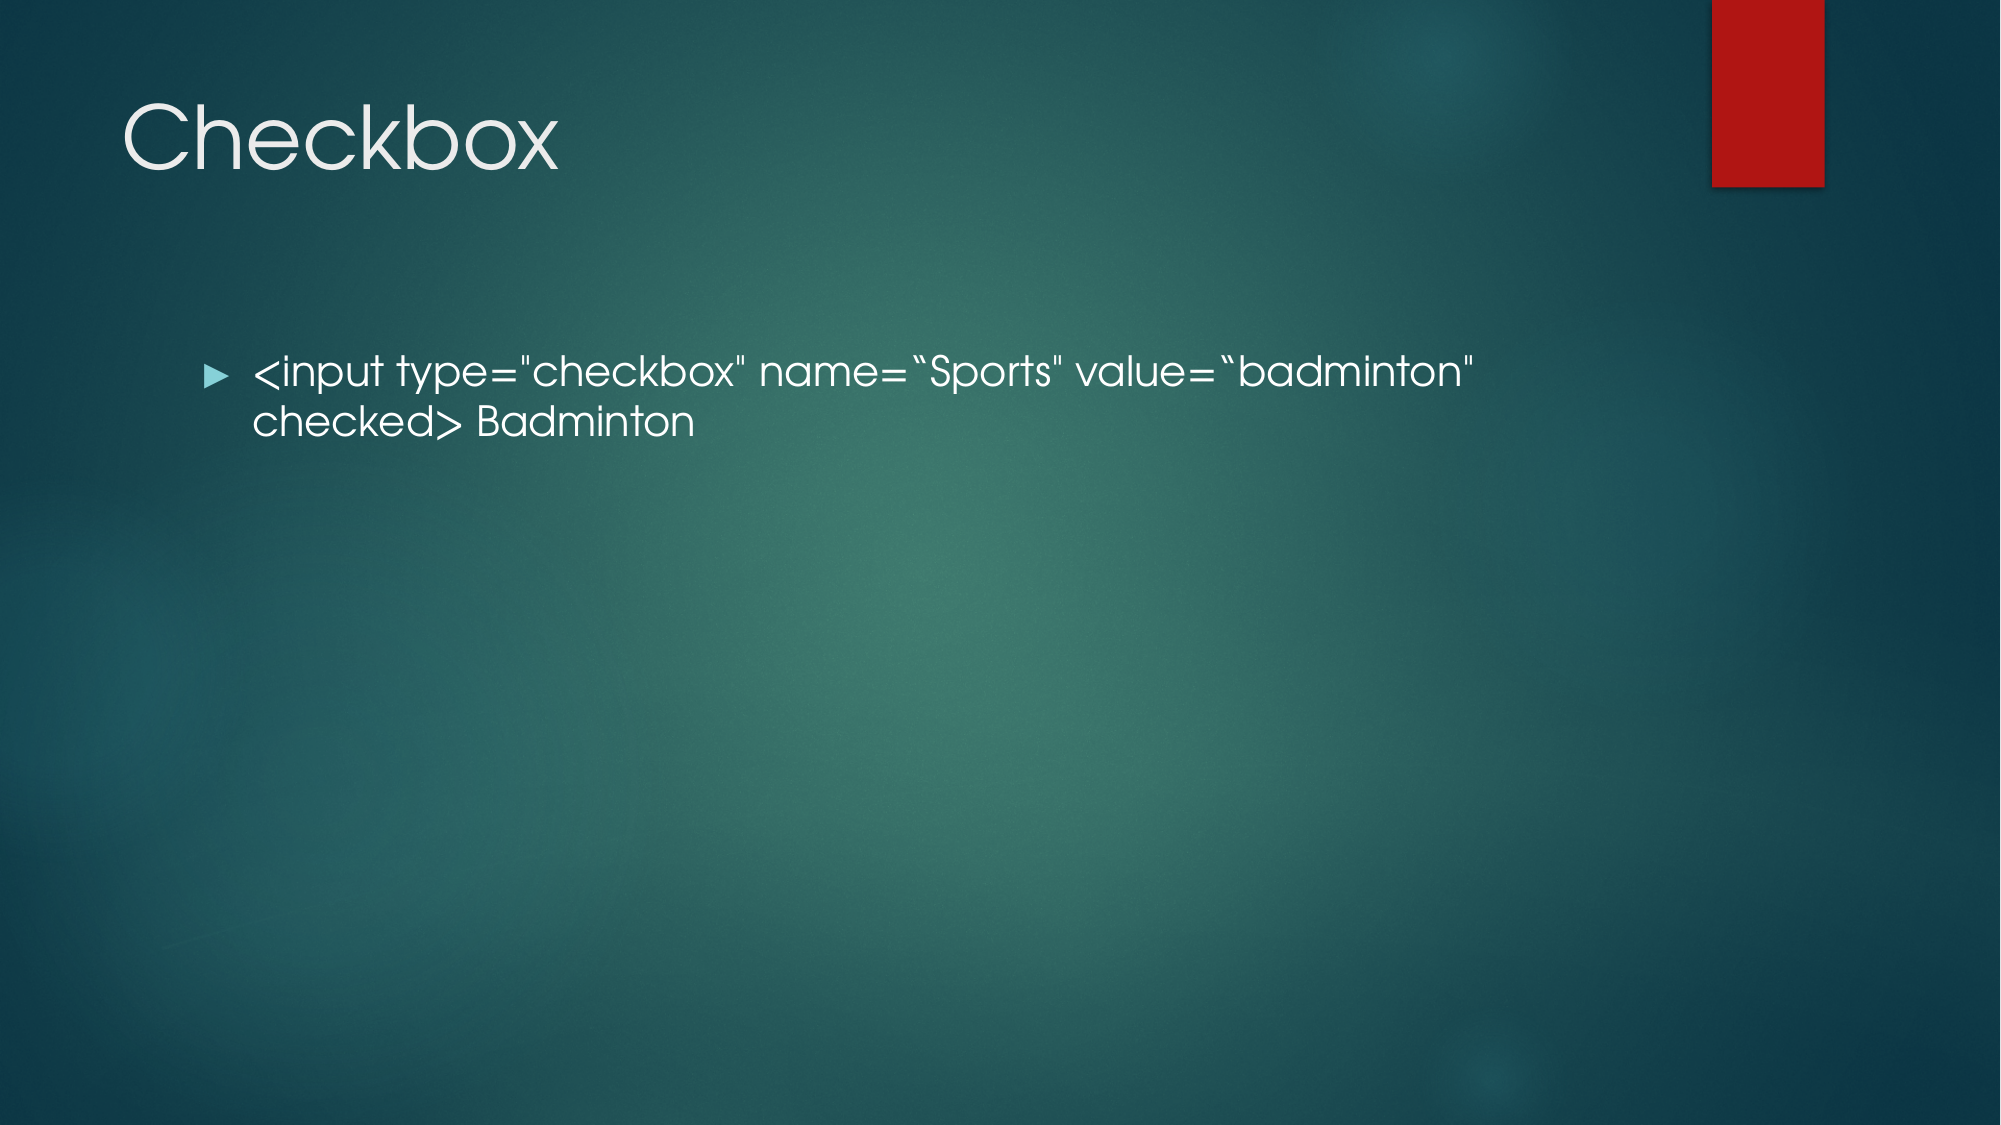

# Checkbox
<input type="checkbox" name=“Sports" value=“badminton" checked> Badminton